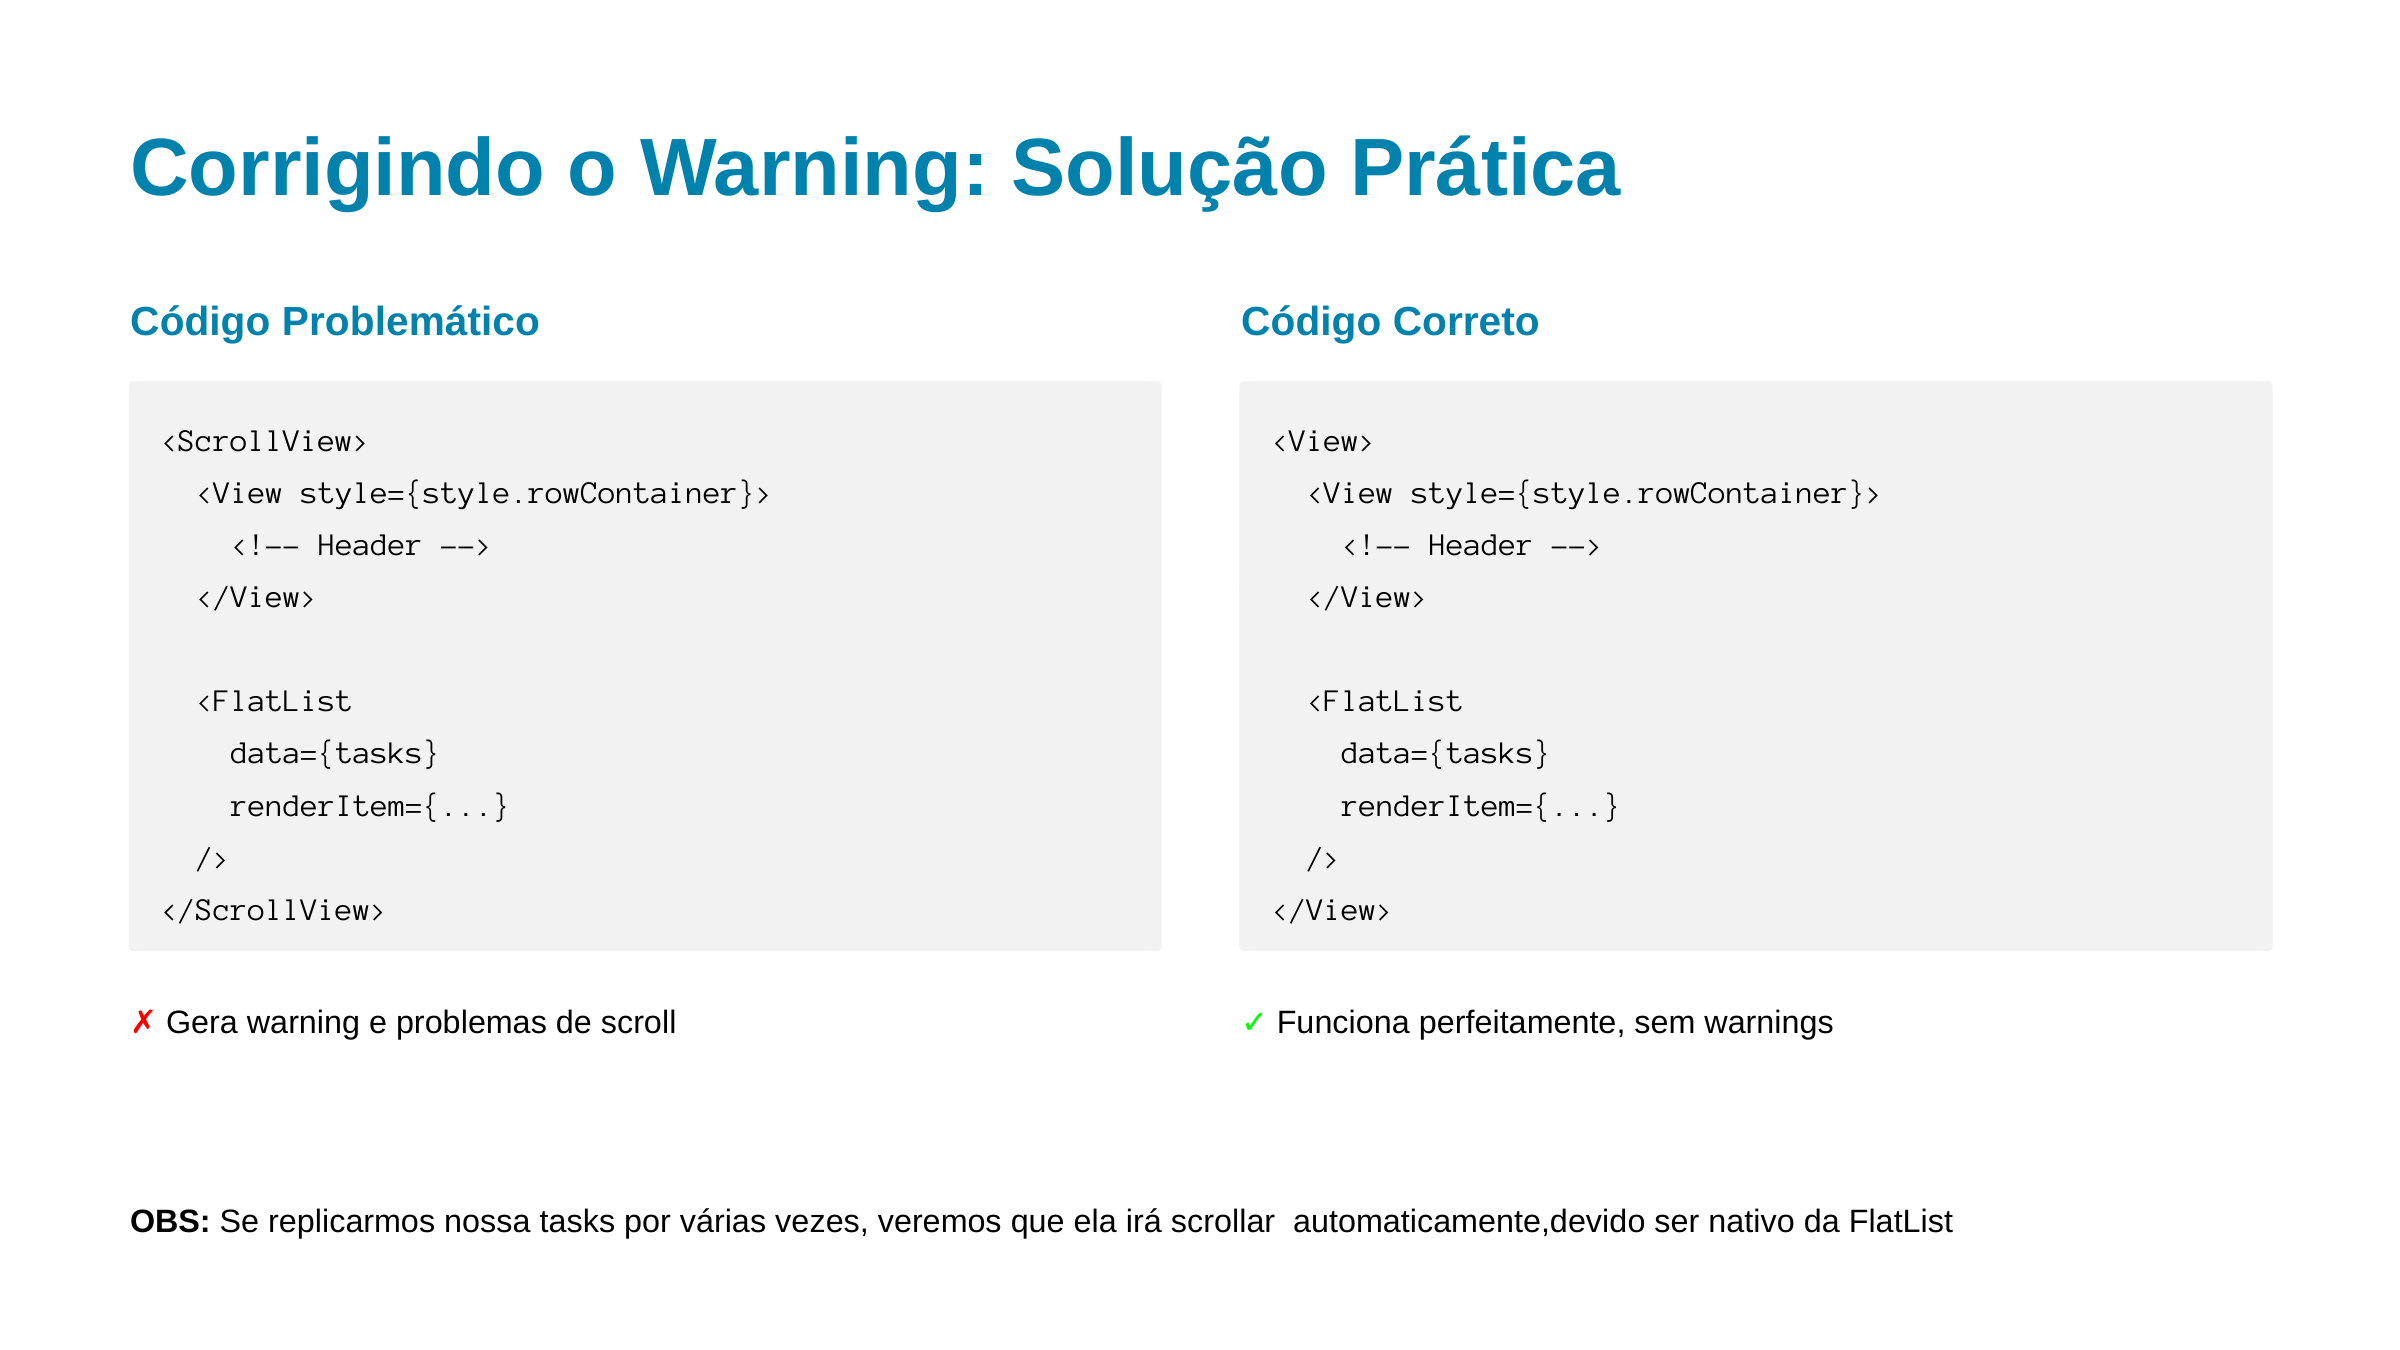

Corrigindo o Warning: Solução Prática
Código Problemático
Código Correto

<ScrollView>
  <View style={style.rowContainer}>
    <!-- Header -->
  </View>

  <FlatList
    data={tasks}
    renderItem={...}
  />
</ScrollView>
<View>
  <View style={style.rowContainer}>
    <!-- Header -->
  </View>

  <FlatList
    data={tasks}
    renderItem={...}
  />
</View>
✗ Gera warning e problemas de scroll
✓ Funciona perfeitamente, sem warnings

OBS: Se replicarmos nossa tasks por várias vezes, veremos que ela irá scrollar  automaticamente,devido ser nativo da FlatList